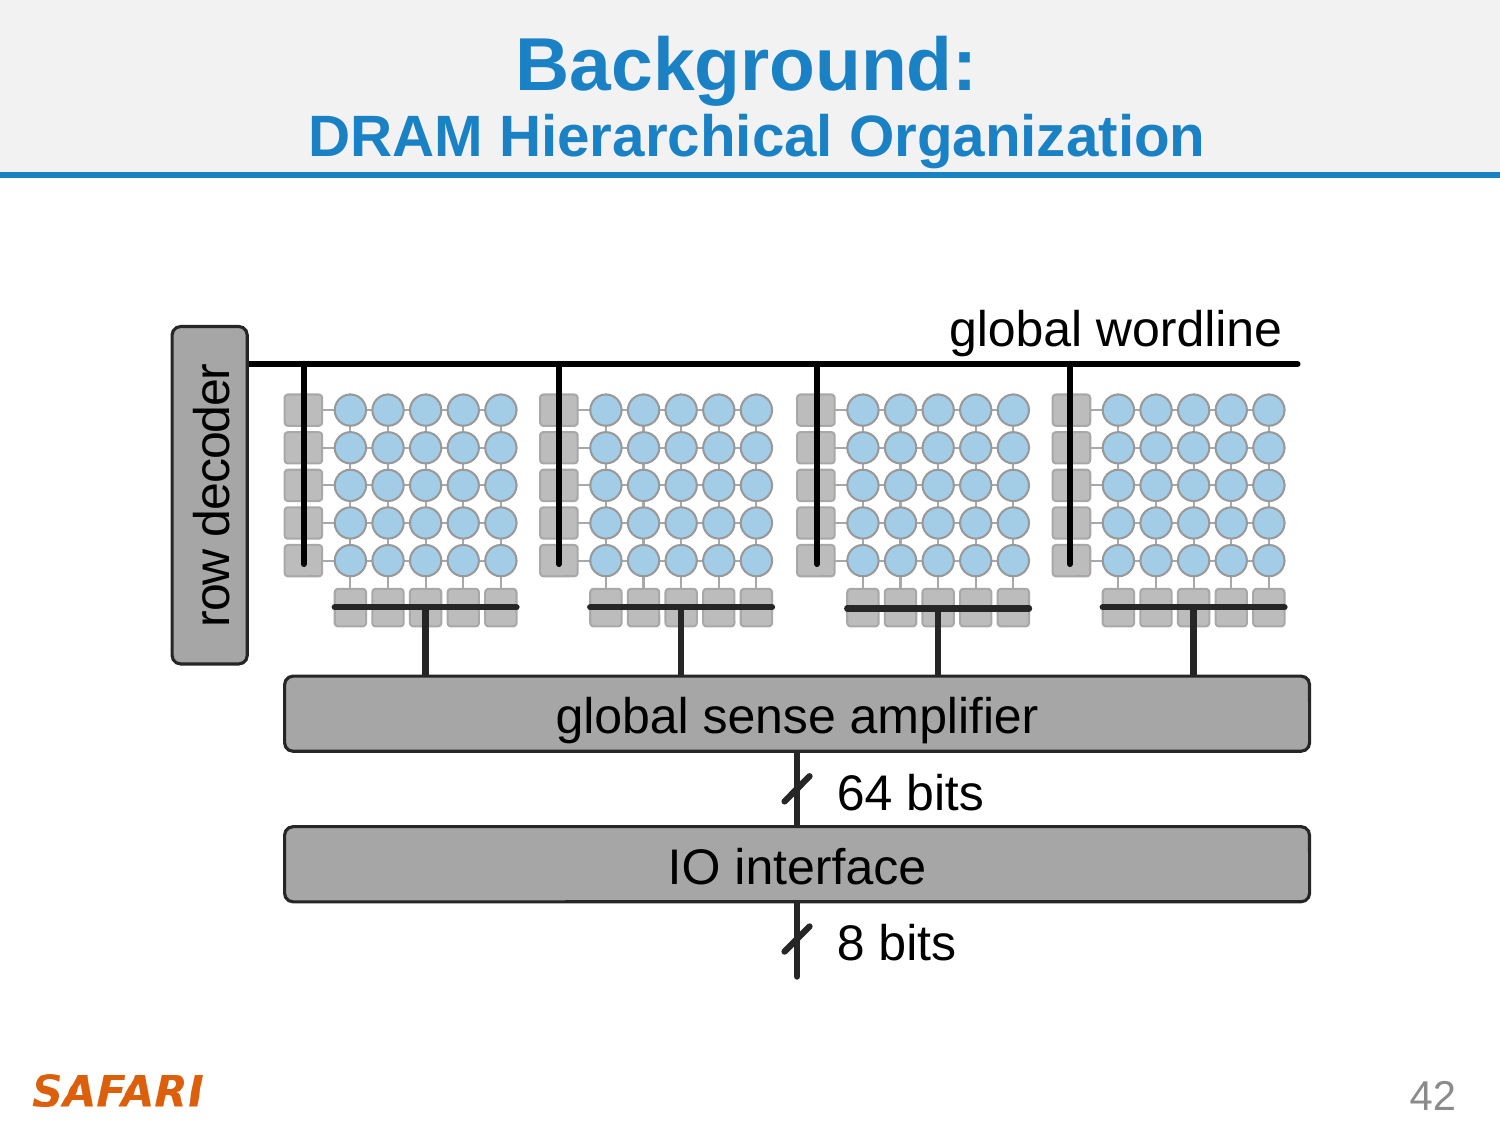

# Background: DRAM Hierarchical Organization
global wordline

row decoder
global sense amplifier
IO interface
64 bits
8 bits